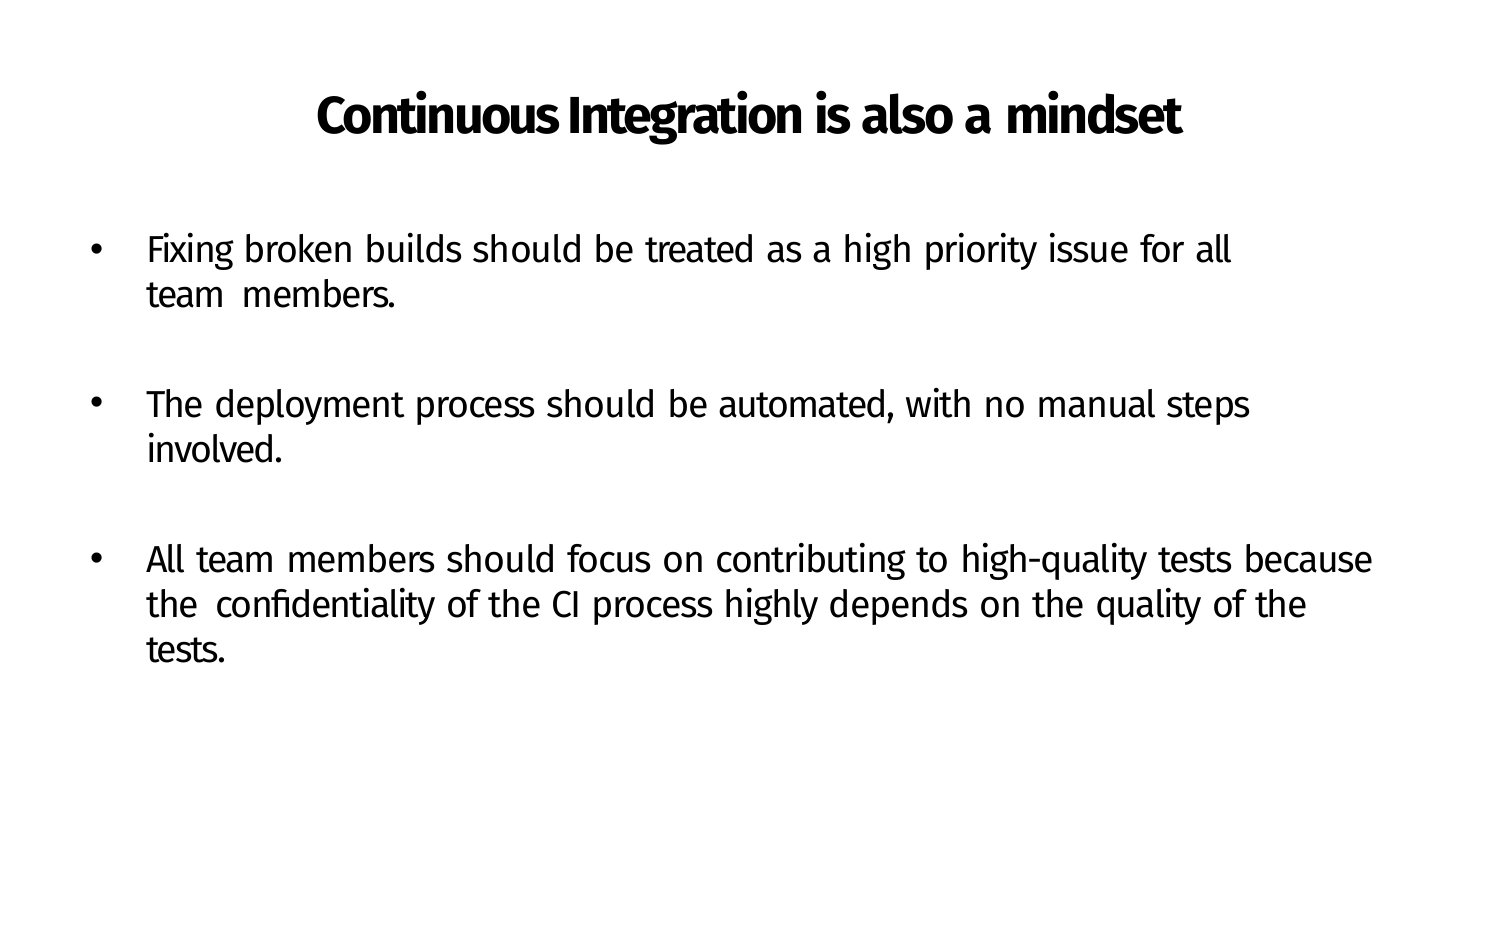

# Continuous Integration is also a mindset
Fixing broken builds should be treated as a high priority issue for all team  members.

The deployment process should be automated, with no manual steps involved.

All team members should focus on contributing to high-quality tests because the  confidentiality of the CI process highly depends on the quality of the tests.